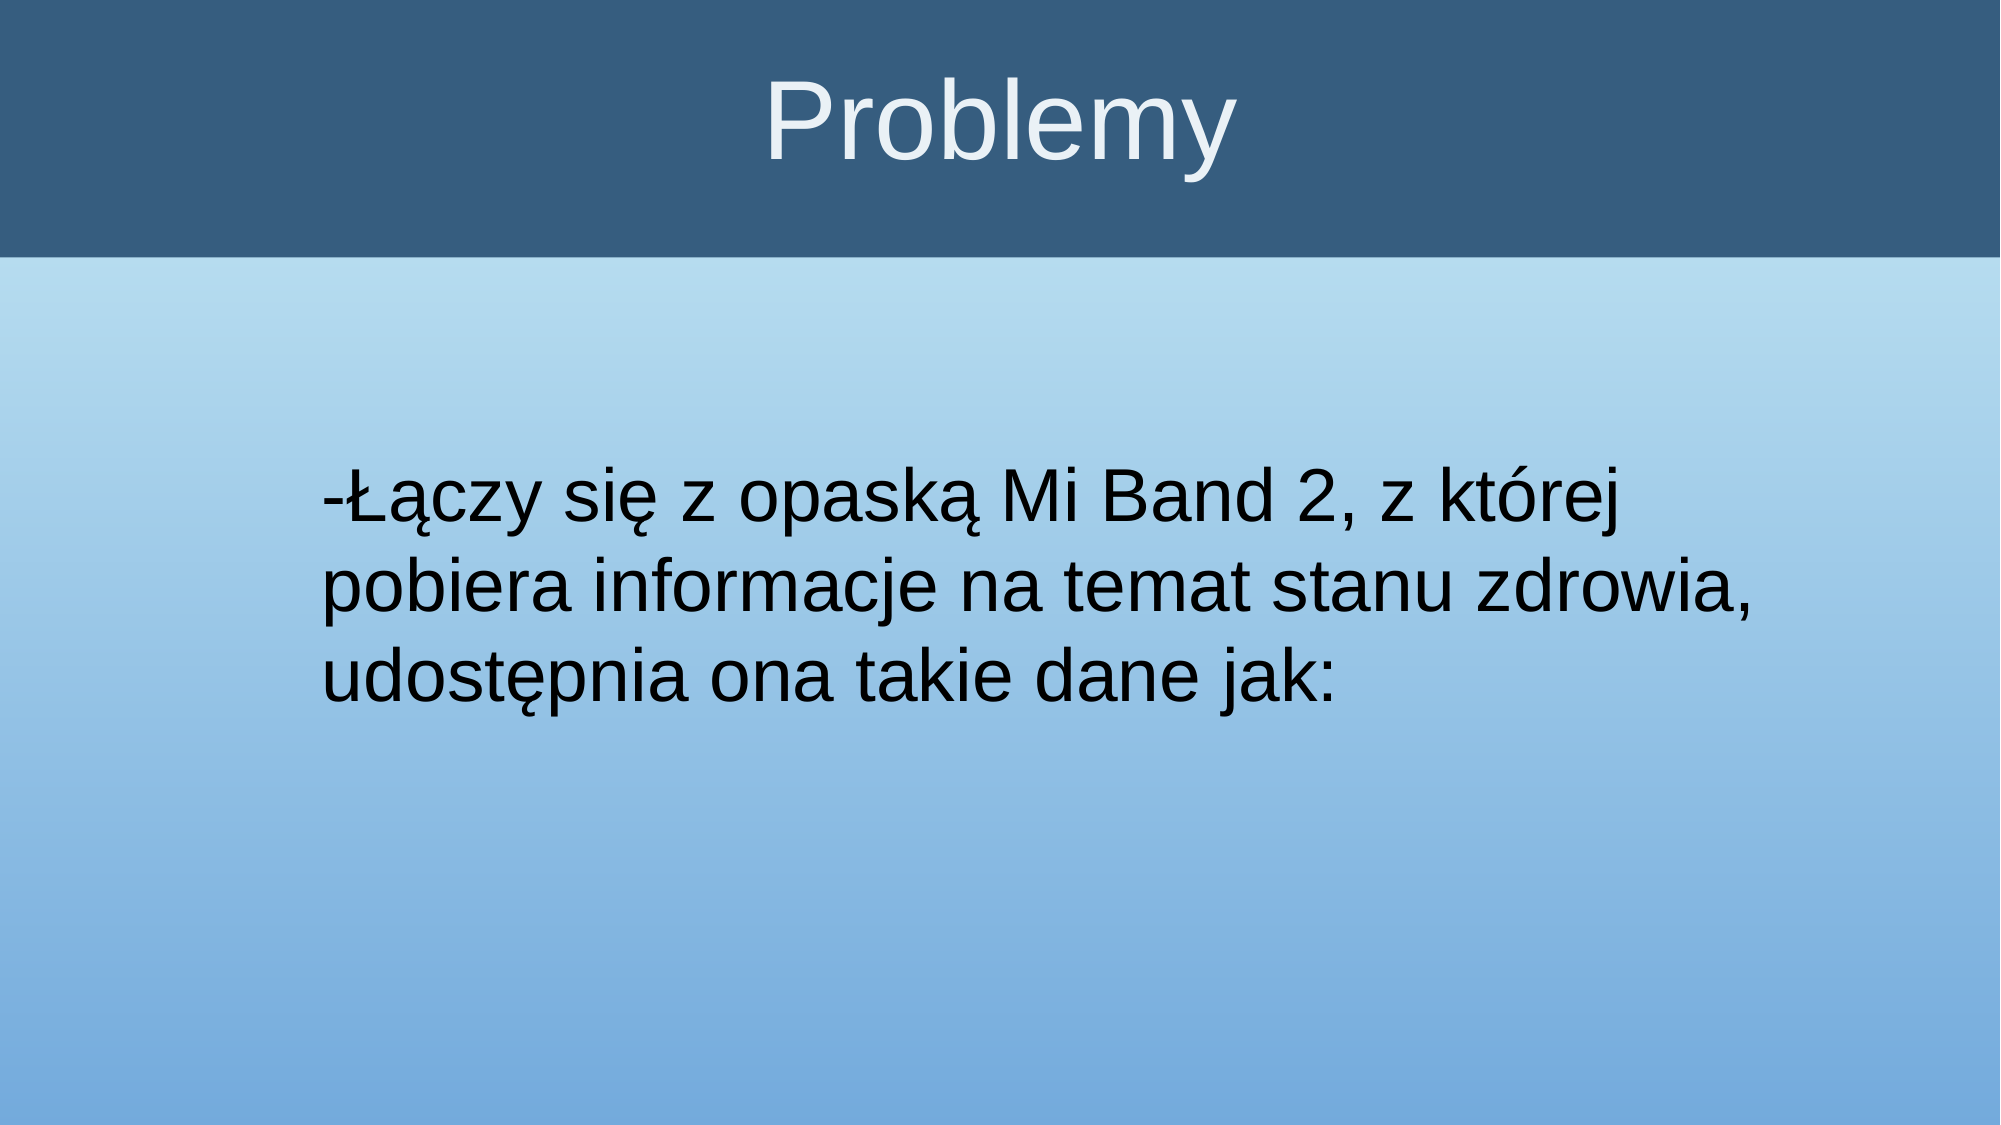

Problemy
-Łączy się z opaską Mi Band 2, z której pobiera informacje na temat stanu zdrowia, udostępnia ona takie dane jak: